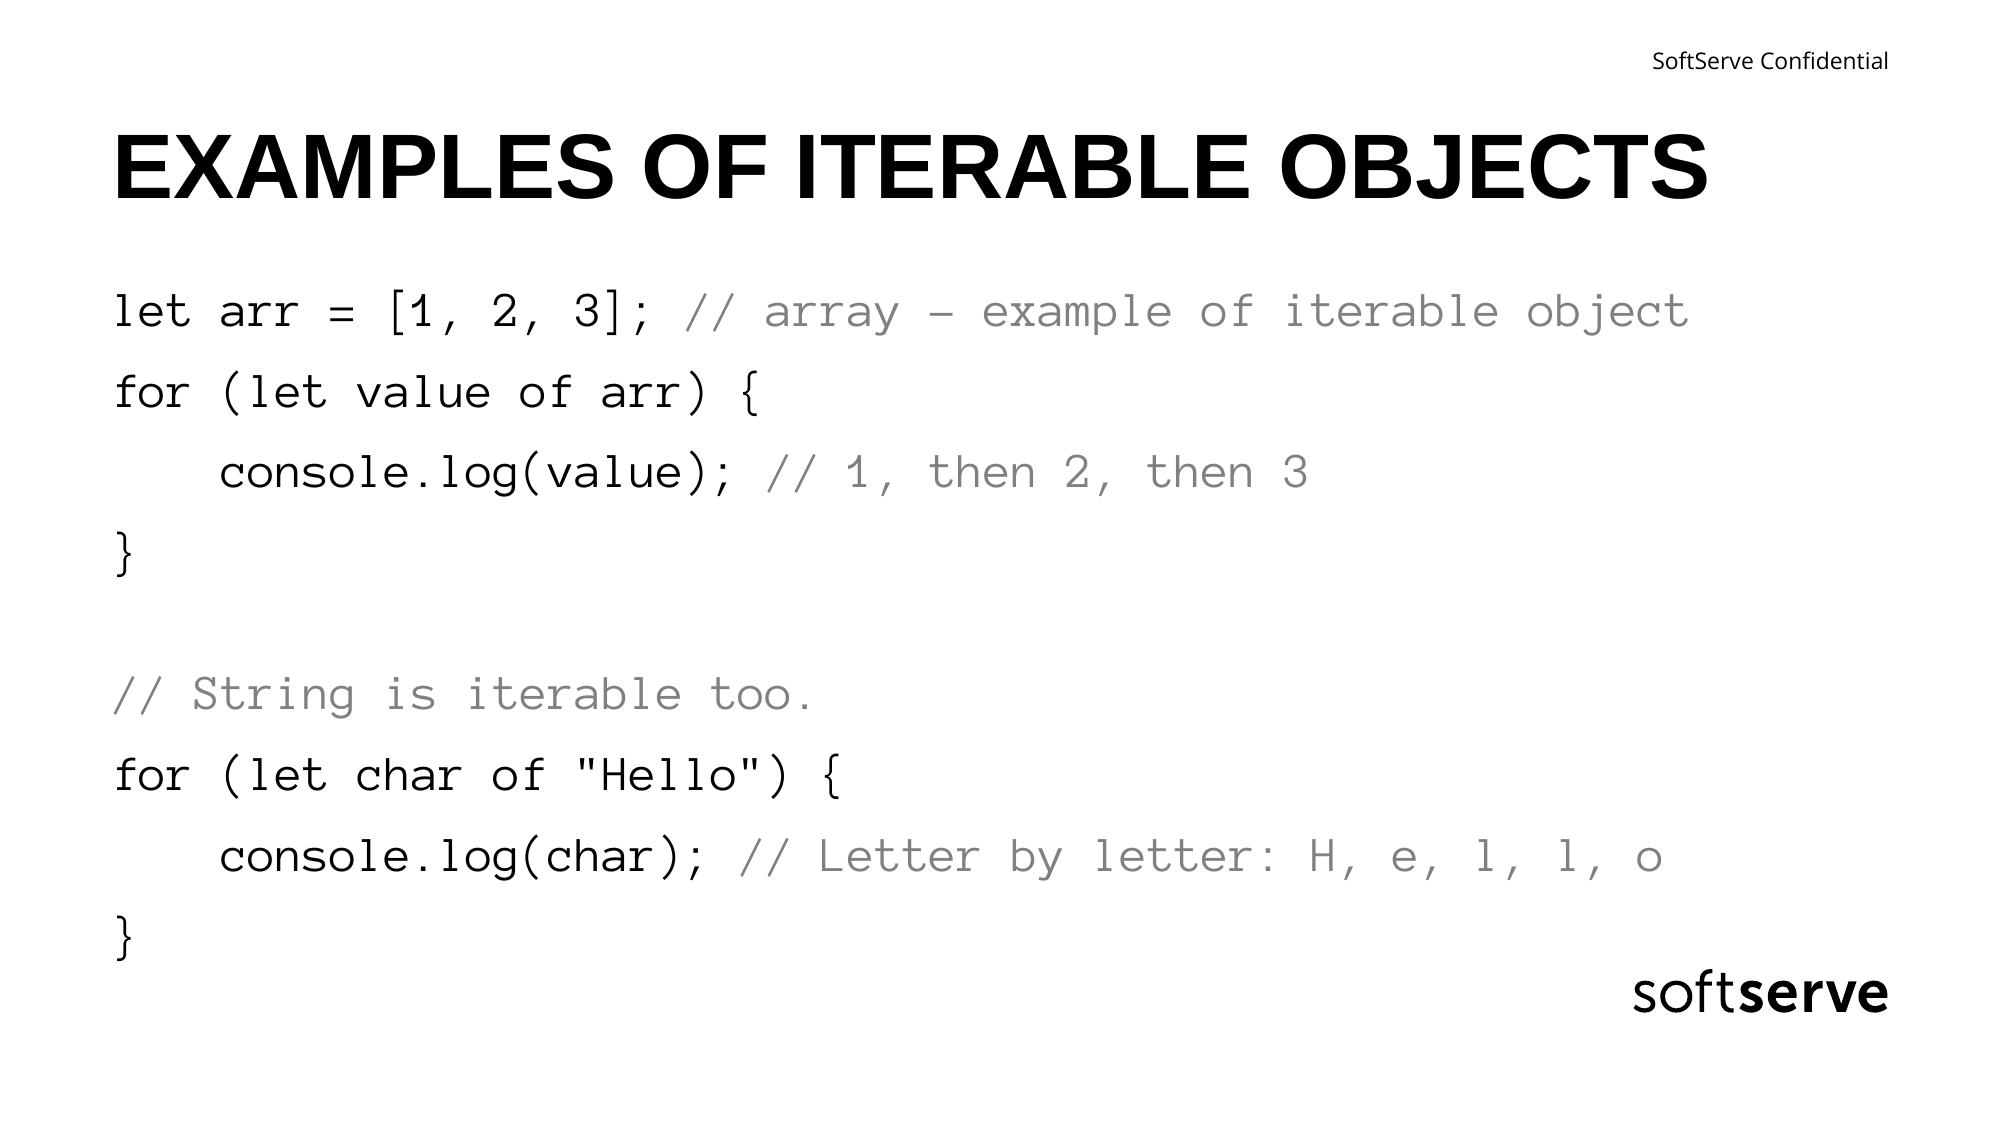

# EXAMPLES OF ITERABLE OBJECTS
let arr = [1, 2, 3]; // array - example of iterable object
for (let value of arr) {
    console.log(value); // 1, then 2, then 3
}
// String is iterable too.
for (let char of "Hello") {
    console.log(char); // Letter by letter: H, e, l, l, o
}